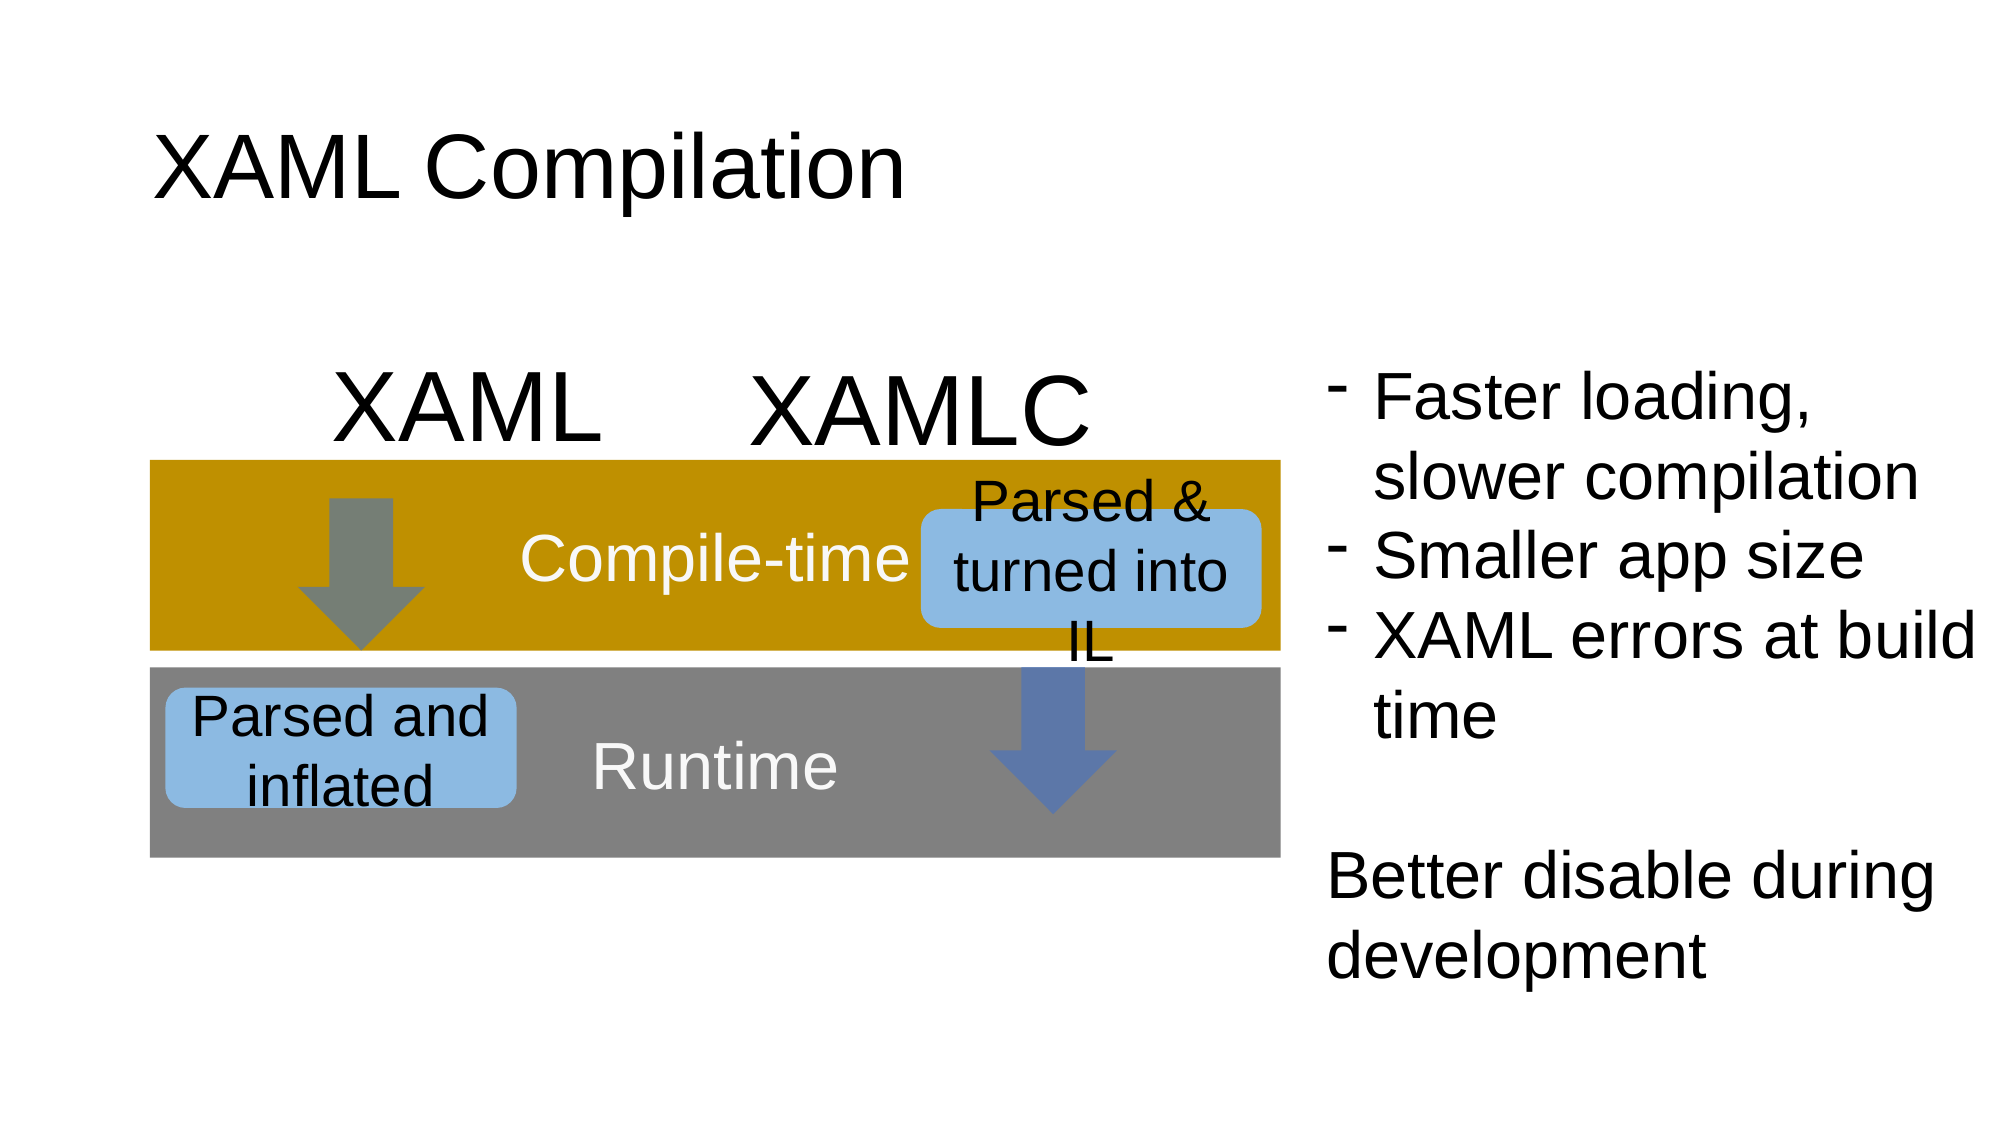

# XAML Compilation
XAML

Compile-time

Parsed & turned into IL

Runtime
Parsed and inflated
XAMLC

Faster loading, slower compilation
Smaller app size
XAML errors at build time

Better disable during development